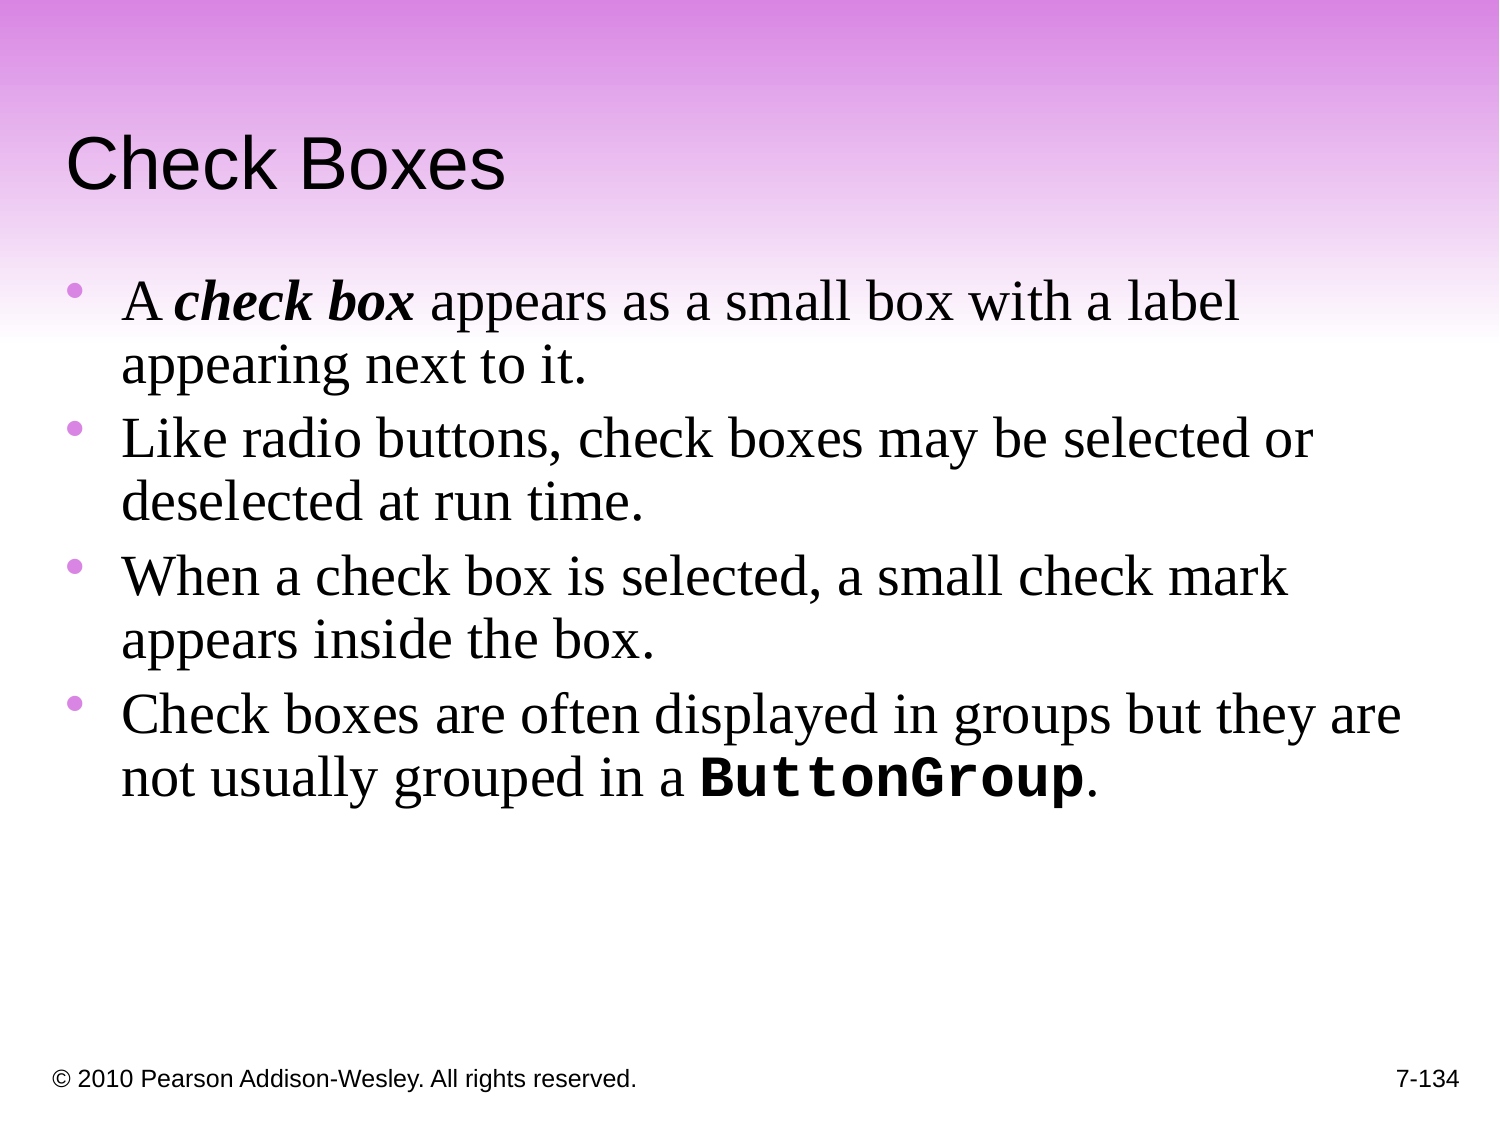

Check Boxes
A check box appears as a small box with a label appearing next to it.
Like radio buttons, check boxes may be selected or deselected at run time.
When a check box is selected, a small check mark appears inside the box.
Check boxes are often displayed in groups but they are not usually grouped in a ButtonGroup.
7-134